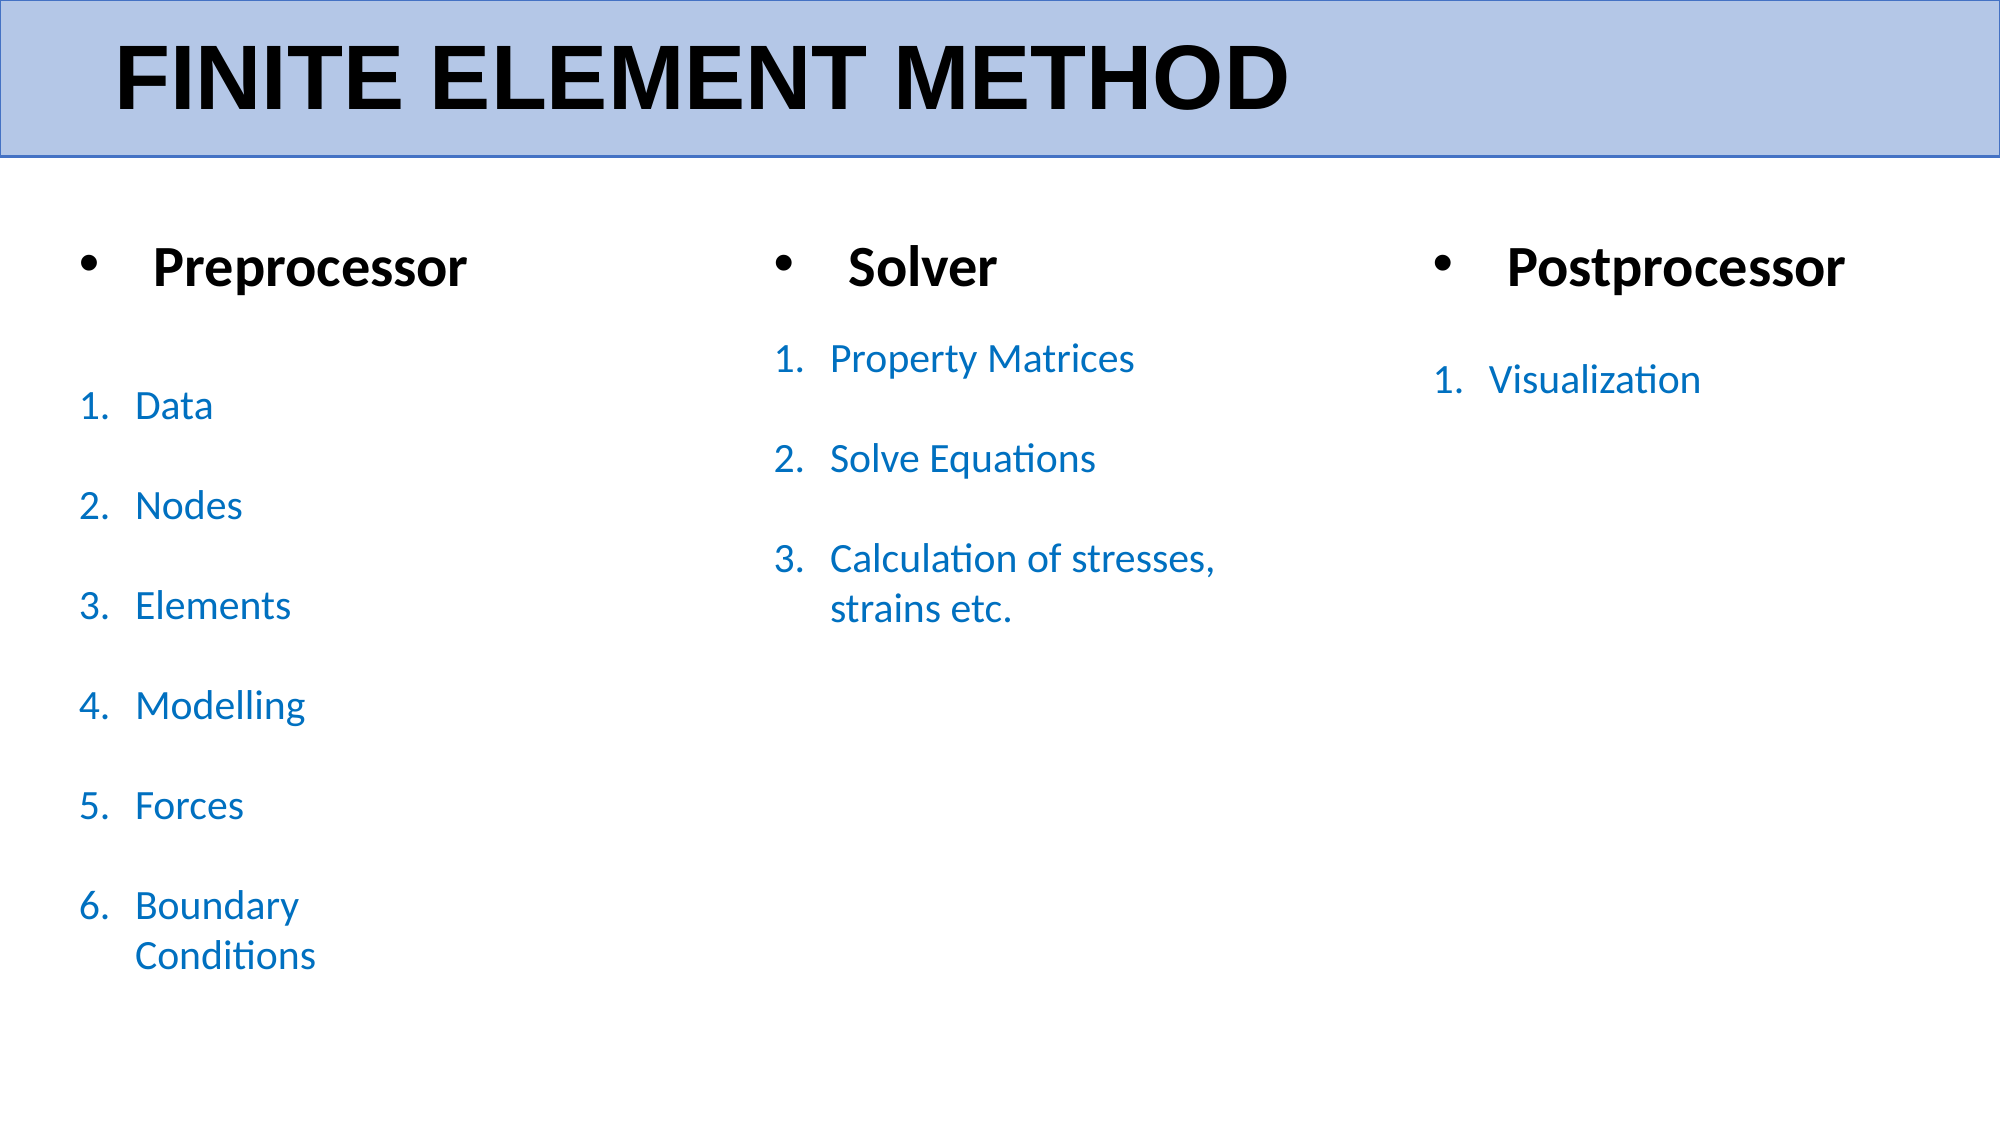

FINITE ELEMENT METHOD
Preprocessor
Solver
Postprocessor
Property Matrices

Solve Equations

Calculation of stresses, strains etc.
Visualization
Data

Nodes

Elements

Modelling

Forces

Boundary Conditions